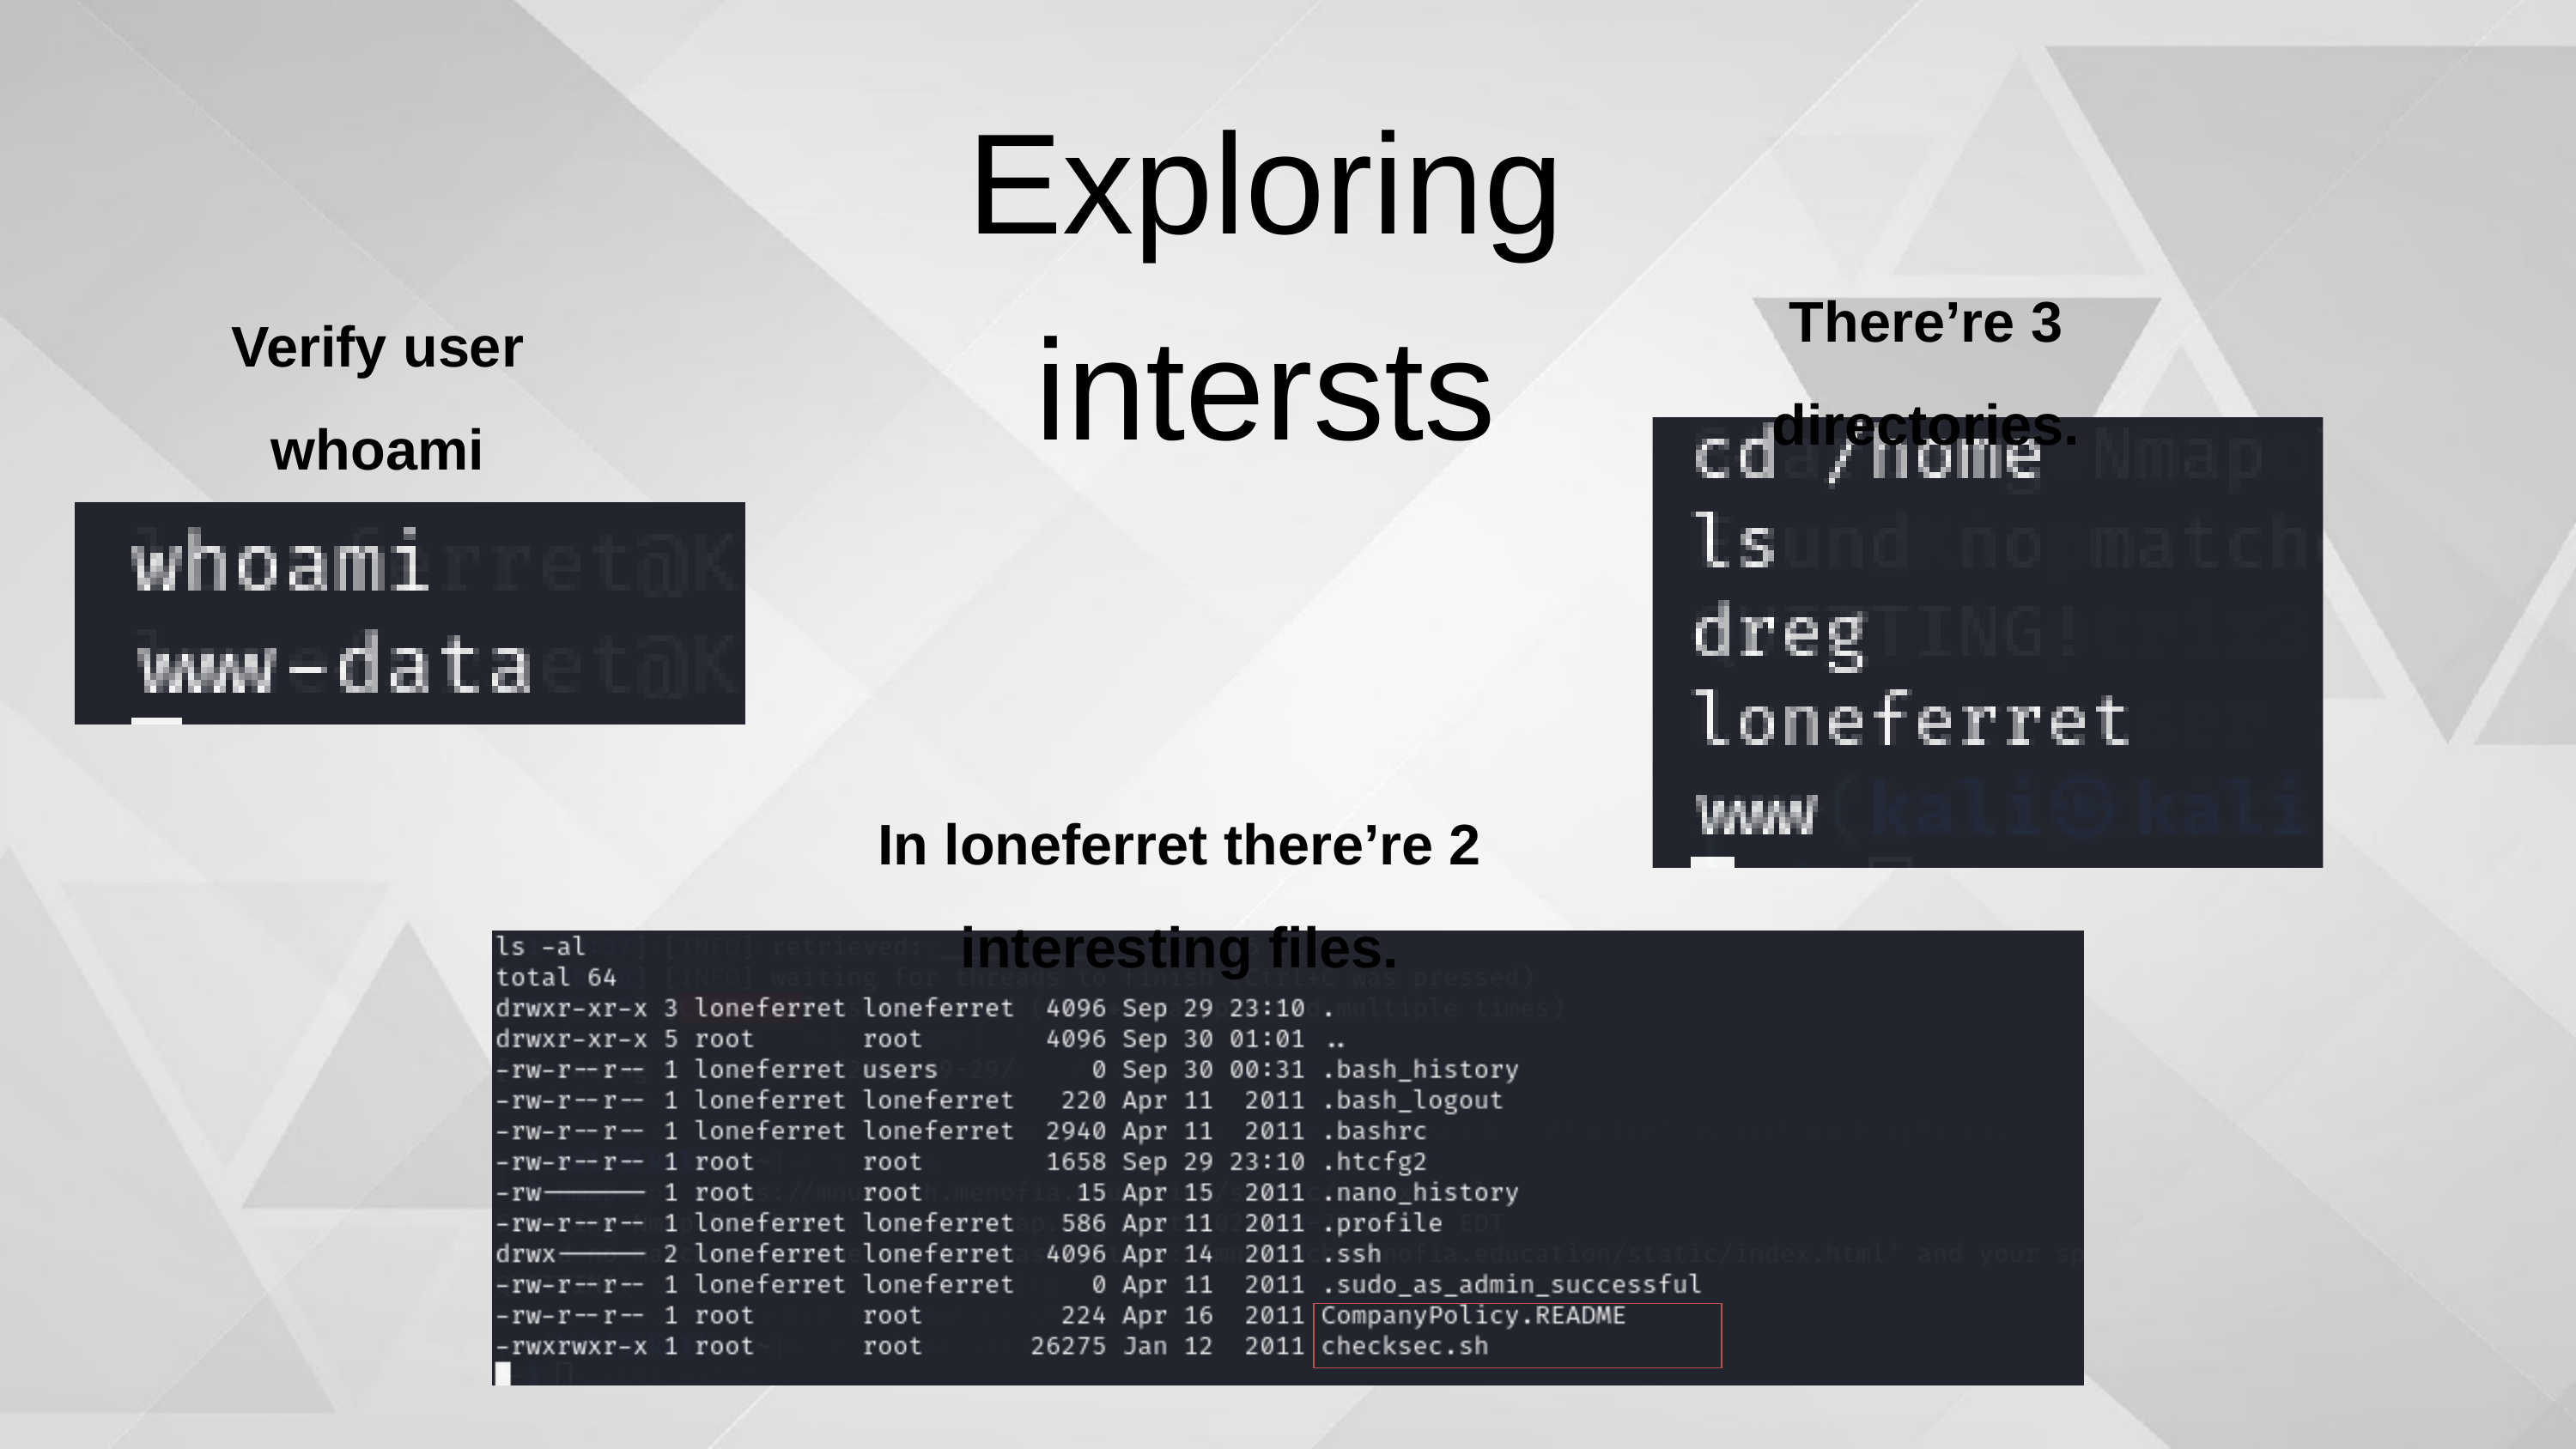

Exploring intersts
There’re 3 directories.
Verify user
whoami

In loneferret there’re 2 interesting files.